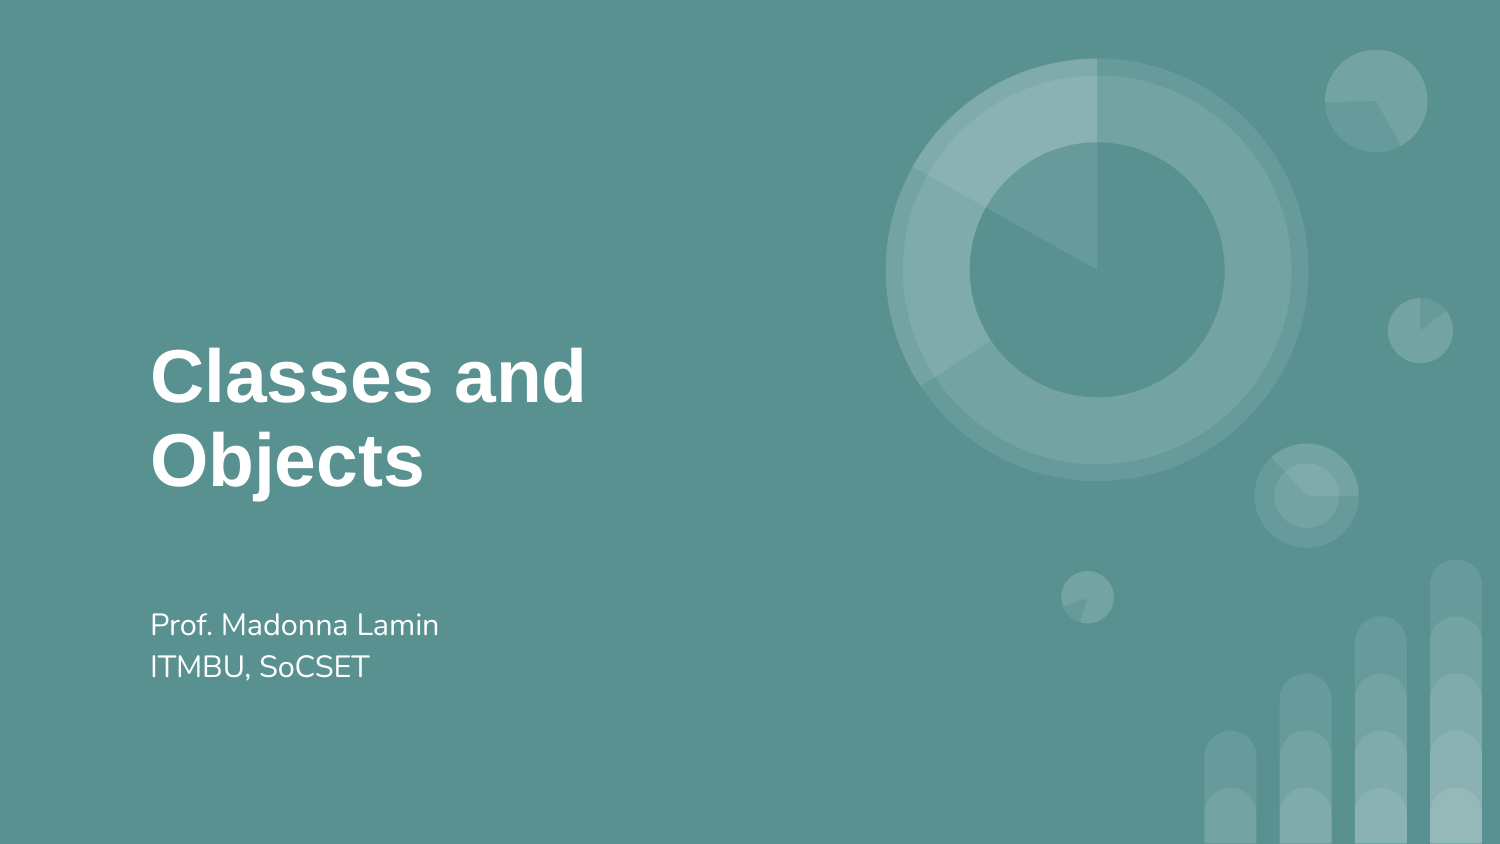

# Classes and Objects
Prof. Madonna Lamin
ITMBU, SoCSET